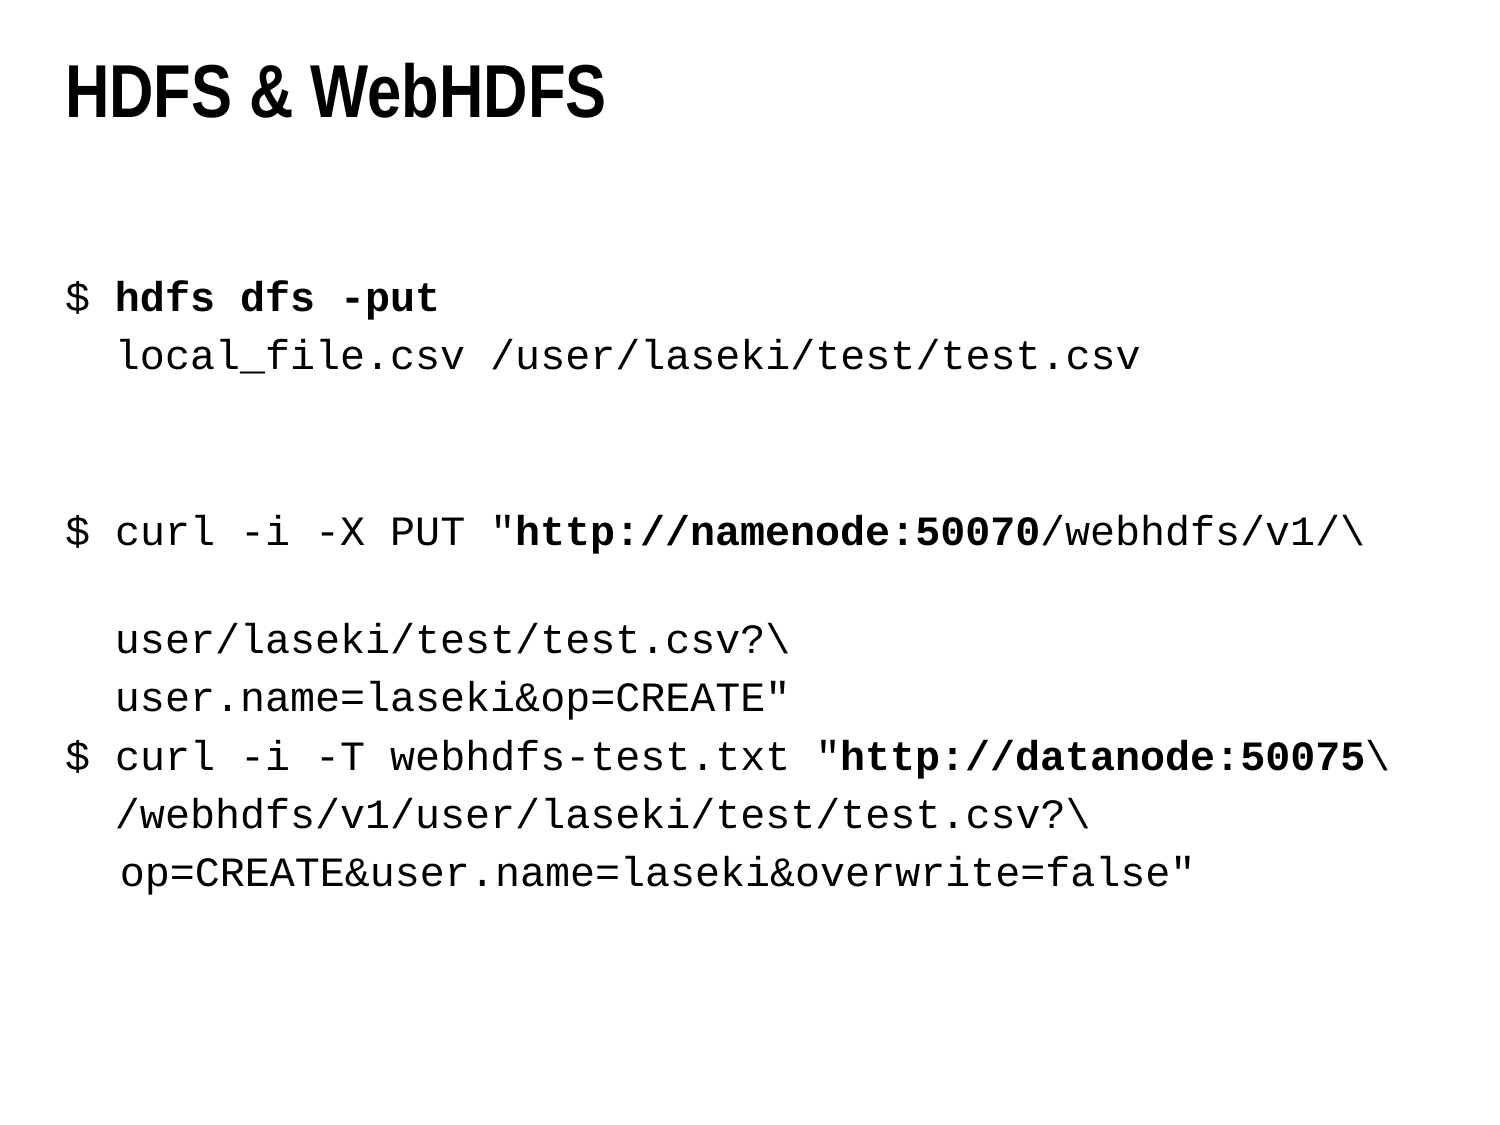

# HDFS & WebHDFS
$ hdfs dfs -put
  local_file.csv /user/laseki/test/test.csv

$ curl -i -X PUT "http://namenode:50070/webhdfs/v1/\
  user/laseki/test/test.csv?\
  user.name=laseki&op=CREATE"
$ curl -i -T webhdfs-test.txt "http://datanode:50075\
  /webhdfs/v1/user/laseki/test/test.csv?\
op=CREATE&user.name=laseki&overwrite=false"